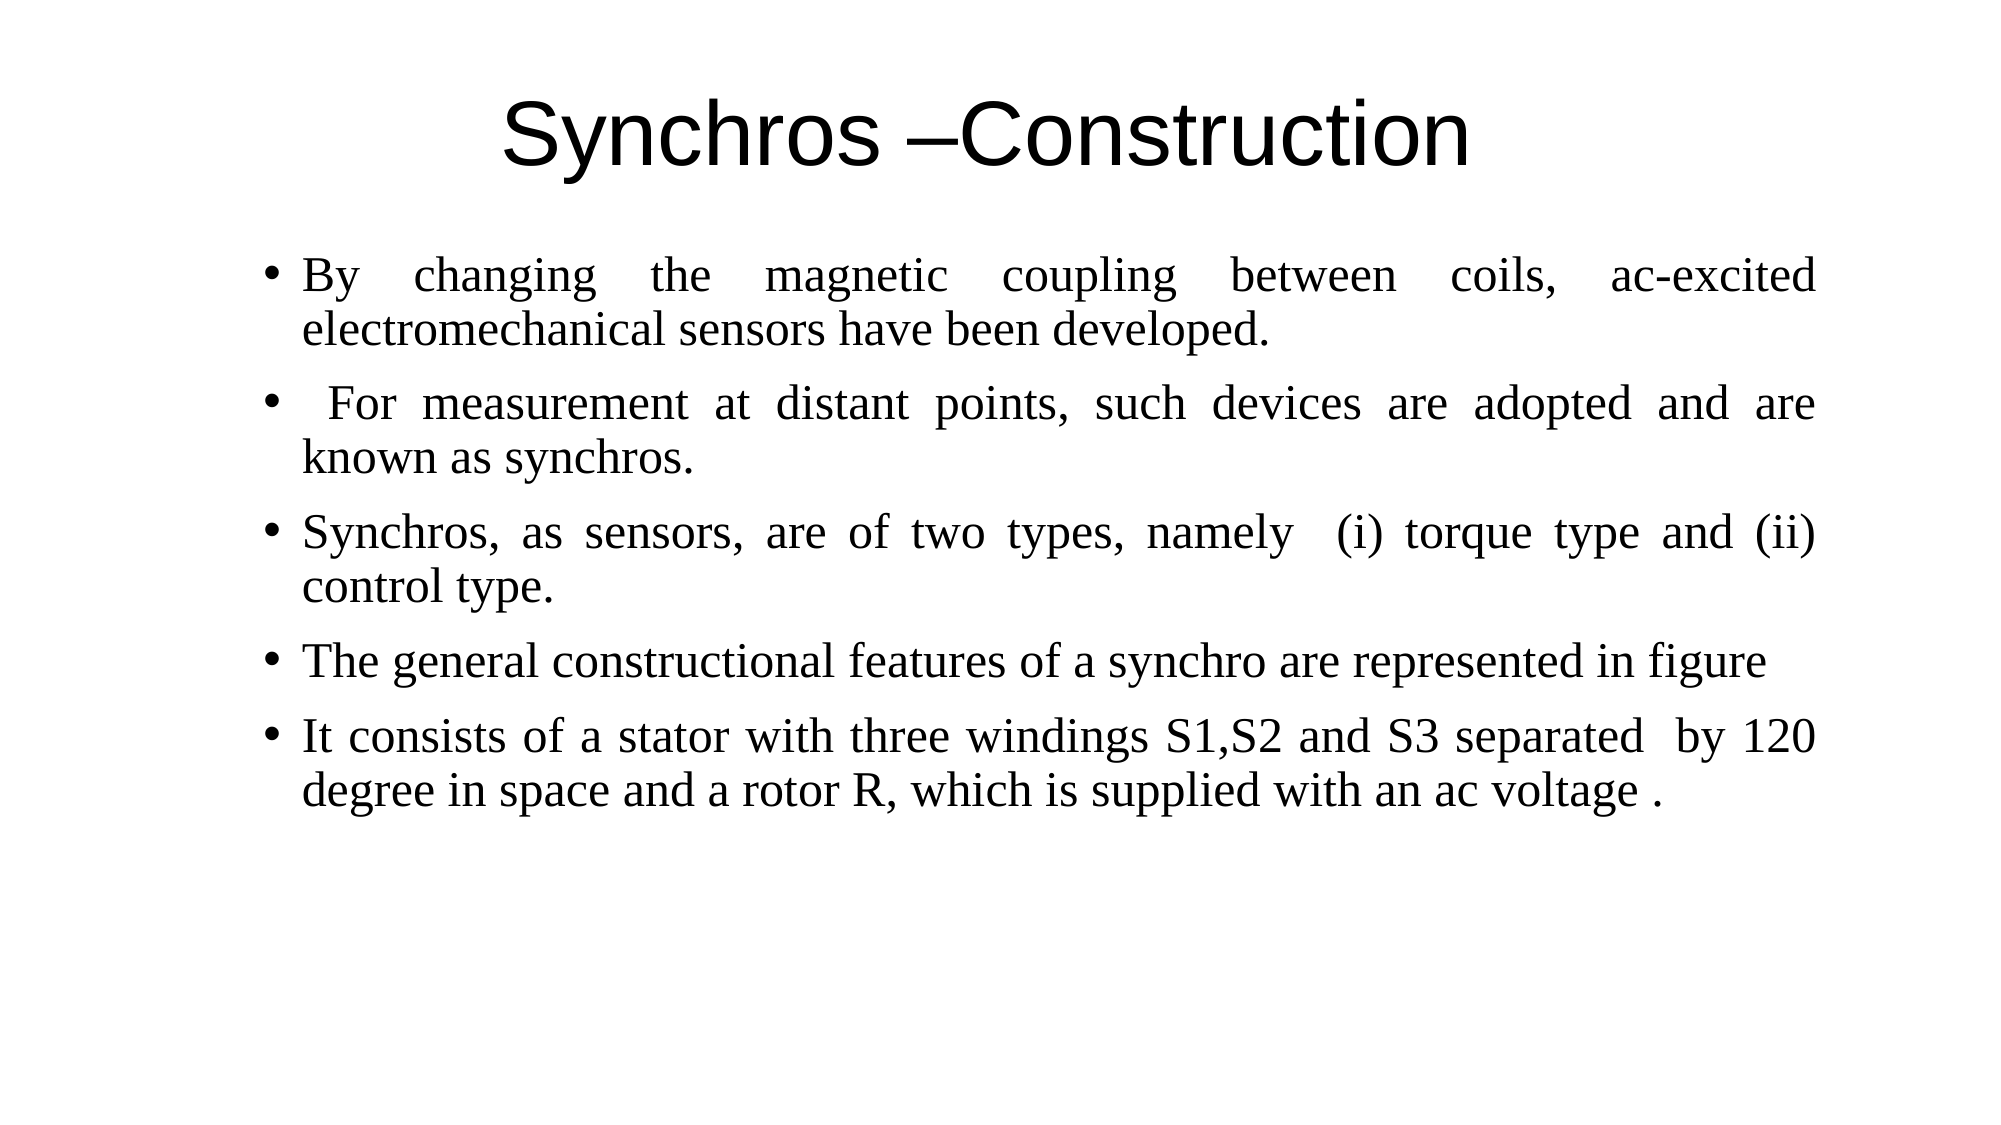

# Synchros –Construction
By changing the magnetic coupling between coils, ac-excited electromechanical sensors have been developed.
 For measurement at distant points, such devices are adopted and are known as synchros.
Synchros, as sensors, are of two types, namely  (i) torque type and (ii) control type.
The general constructional features of a synchro are represented in figure
It consists of a stator with three windings S1,S2 and S3 separated  by 120 degree in space and a rotor R, which is supplied with an ac voltage .